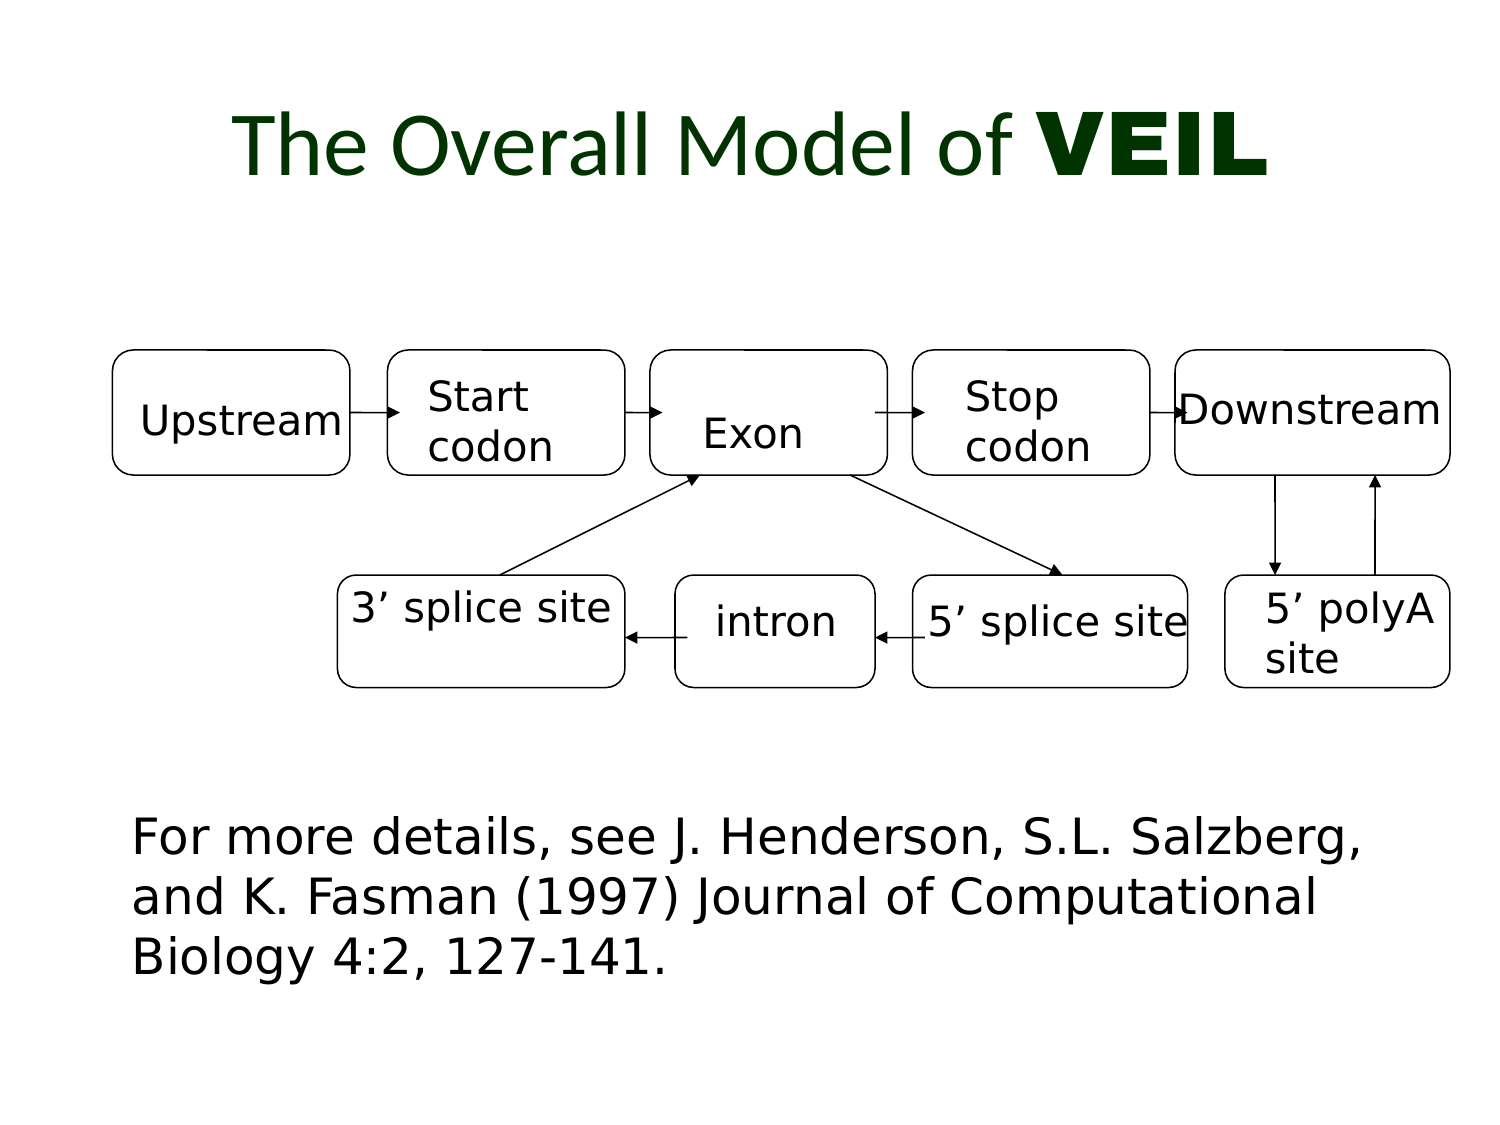

# The Overall Model of VEIL

Start codon
Stop codon
Downstream
Upstream
Exon

3’ splice site

5’ polyA site
intron
5’ splice site

For more details, see J. Henderson, S.L. Salzberg, and K. Fasman (1997) Journal of Computational Biology 4:2, 127-141.